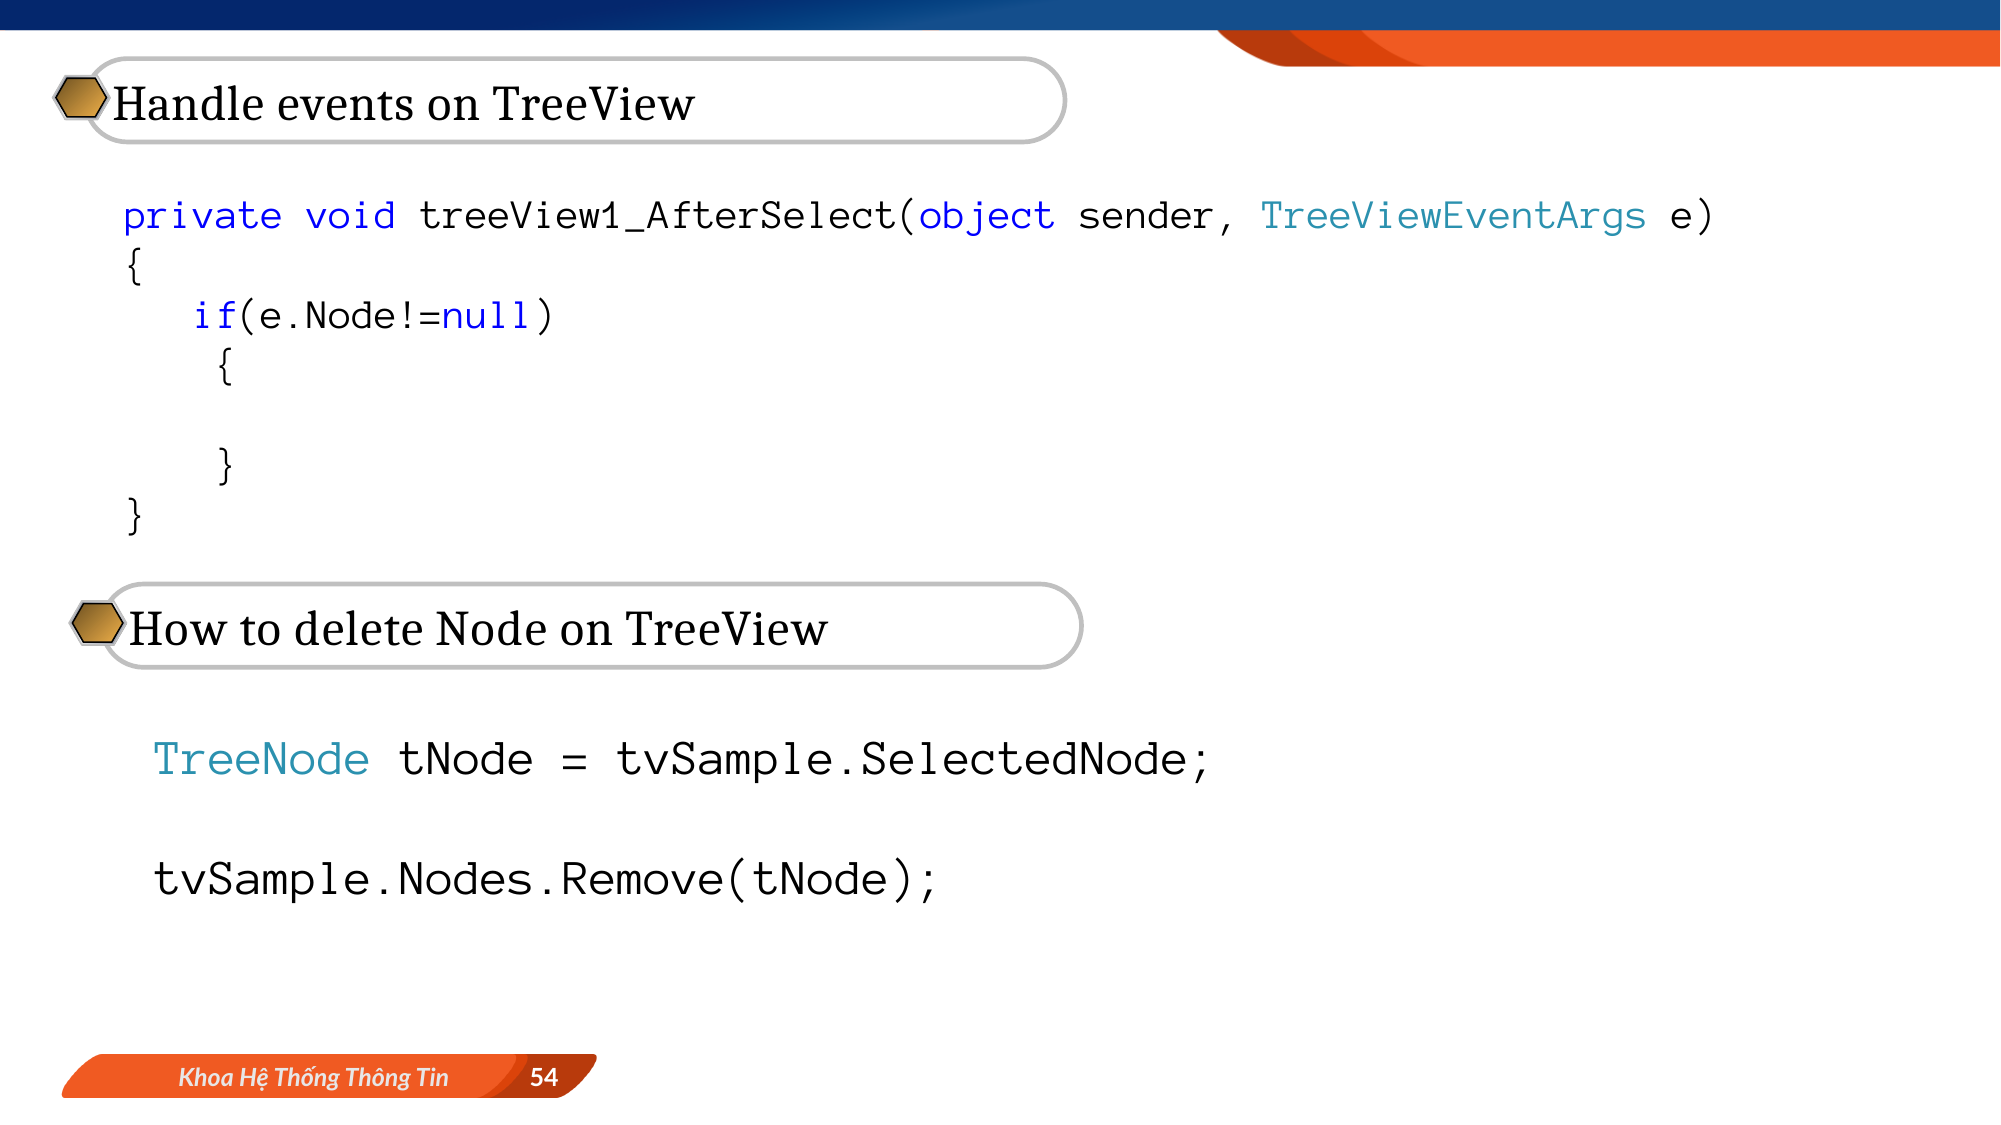

Handle events on TreeView

 private void treeView1_AfterSelect(object sender, TreeViewEventArgs e)
 {
    if(e.Node!=null)
     {

     }
 }
How to delete Node on TreeView

TreeNode tNode = tvSample.SelectedNode;

tvSample.Nodes.Remove(tNode);
54
Khoa Hệ Thống Thông Tin